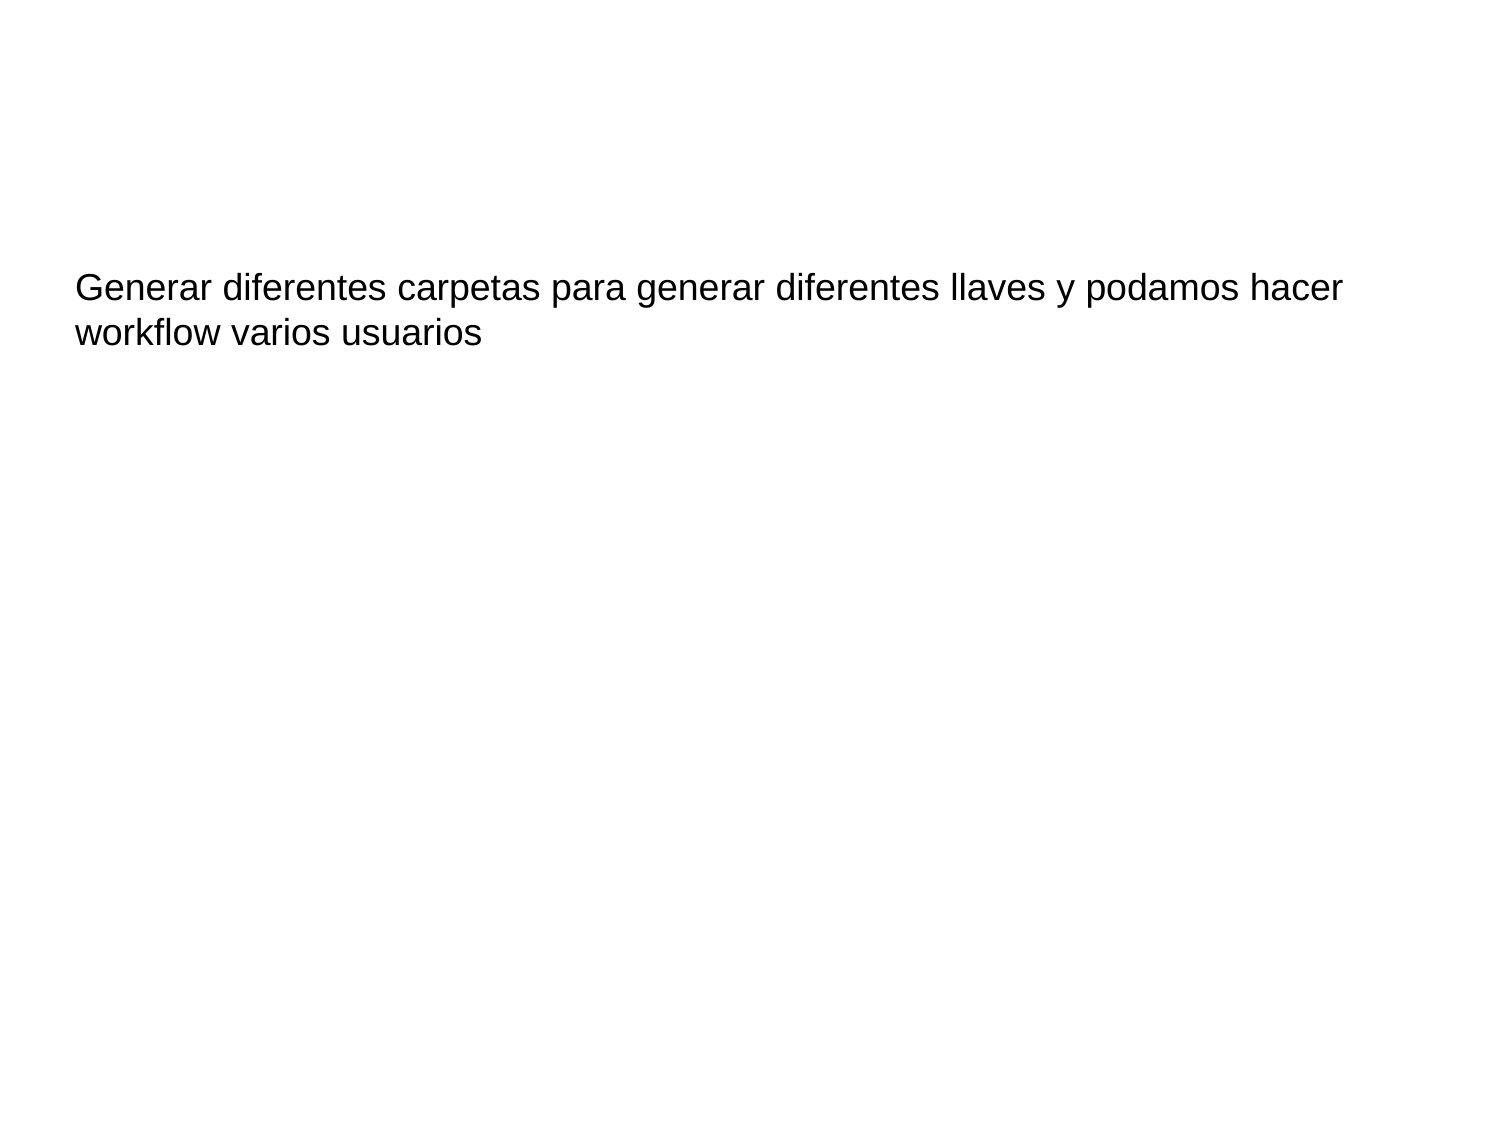

#
Generar diferentes carpetas para generar diferentes llaves y podamos hacer workflow varios usuarios